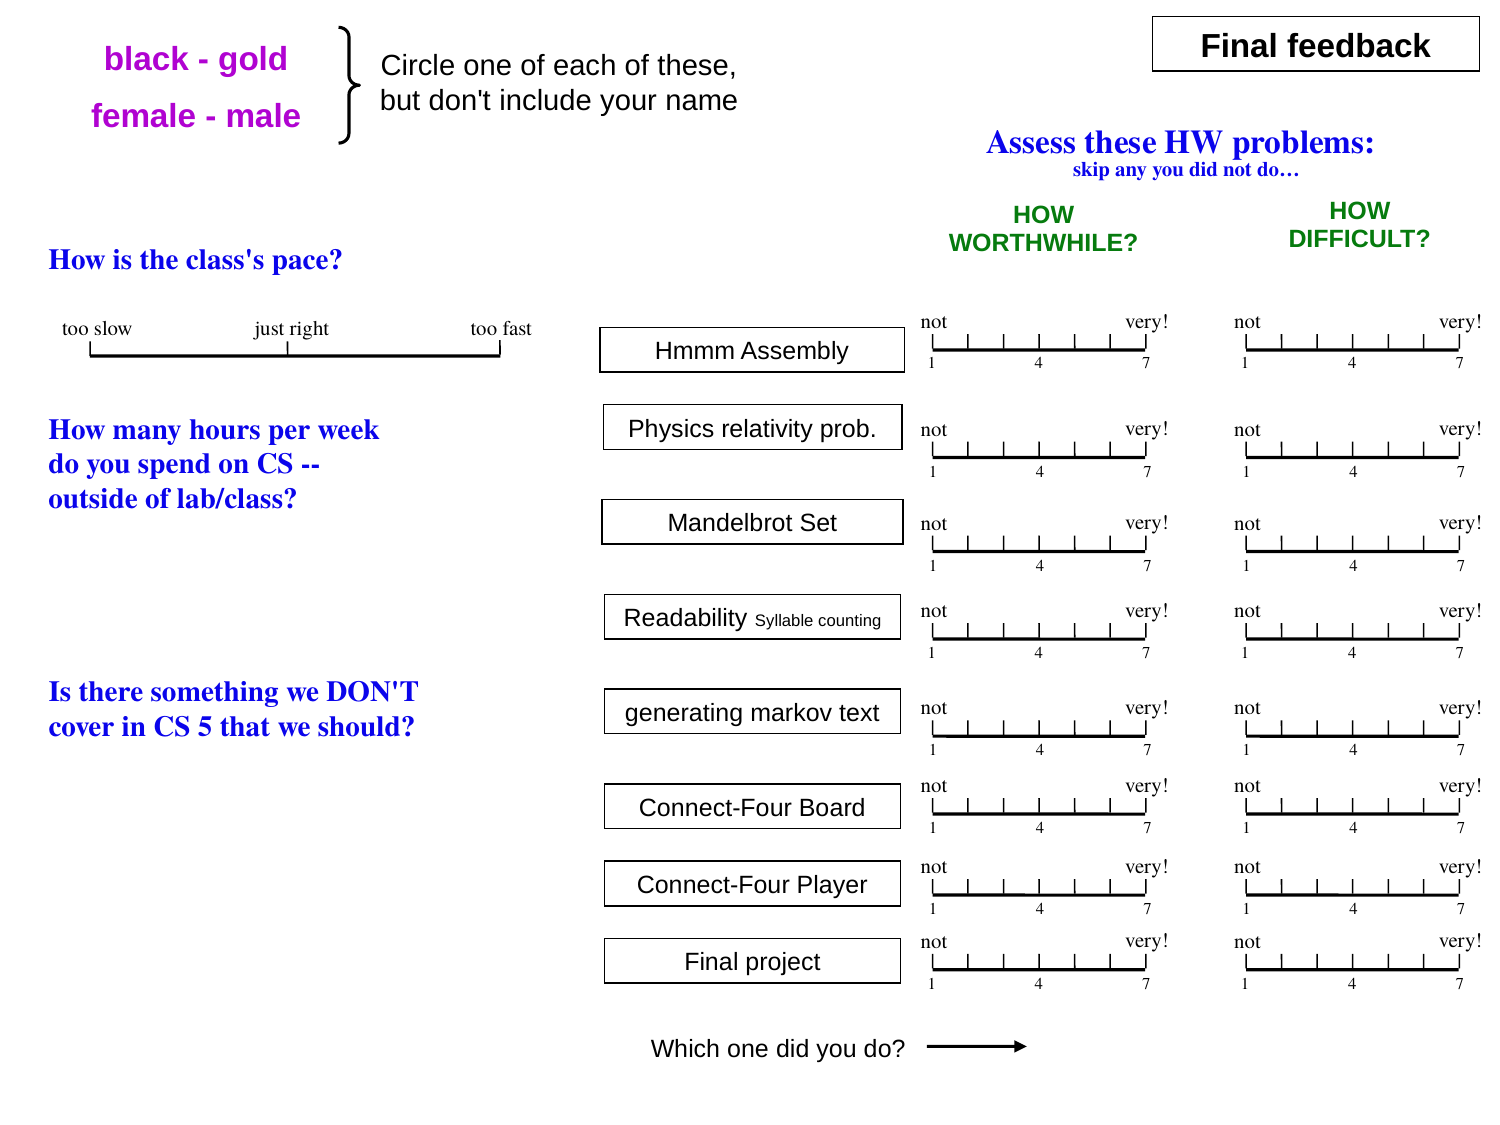

Final feedback

black - gold
Circle one of each of these, but don't include your name

female - male
Assess these HW problems:
skip any you did not do…
HOW
DIFFICULT?
HOW
WORTHWHILE?
How is the class's pace?
very!
very!
not
not
too slow
just right
too fast
Hmmm Assembly

1
4
7
1
4
7

How many hours per week do you spend on CS --outside of lab/class?
Physics relativity prob.
very!
very!
not
not

1
4
7
1
4
7

Mandelbrot Set
very!
very!
not
not

1
4
7
1
4
7

very!
very!
not
not
Readability Syllable counting

1
4
7
1
4
7

Is there something we DON'T cover in CS 5 that we should?
very!
very!
not
not
generating markov text

1
4
7
1
4
7

very!
very!
not
not
Connect-Four Board

1
4
7
1
4
7

very!
very!
not
not
Connect-Four Player

1
4
7
1
4
7

very!
very!
not
not
Final project

1
4
7
1
4
7

Which one did you do?